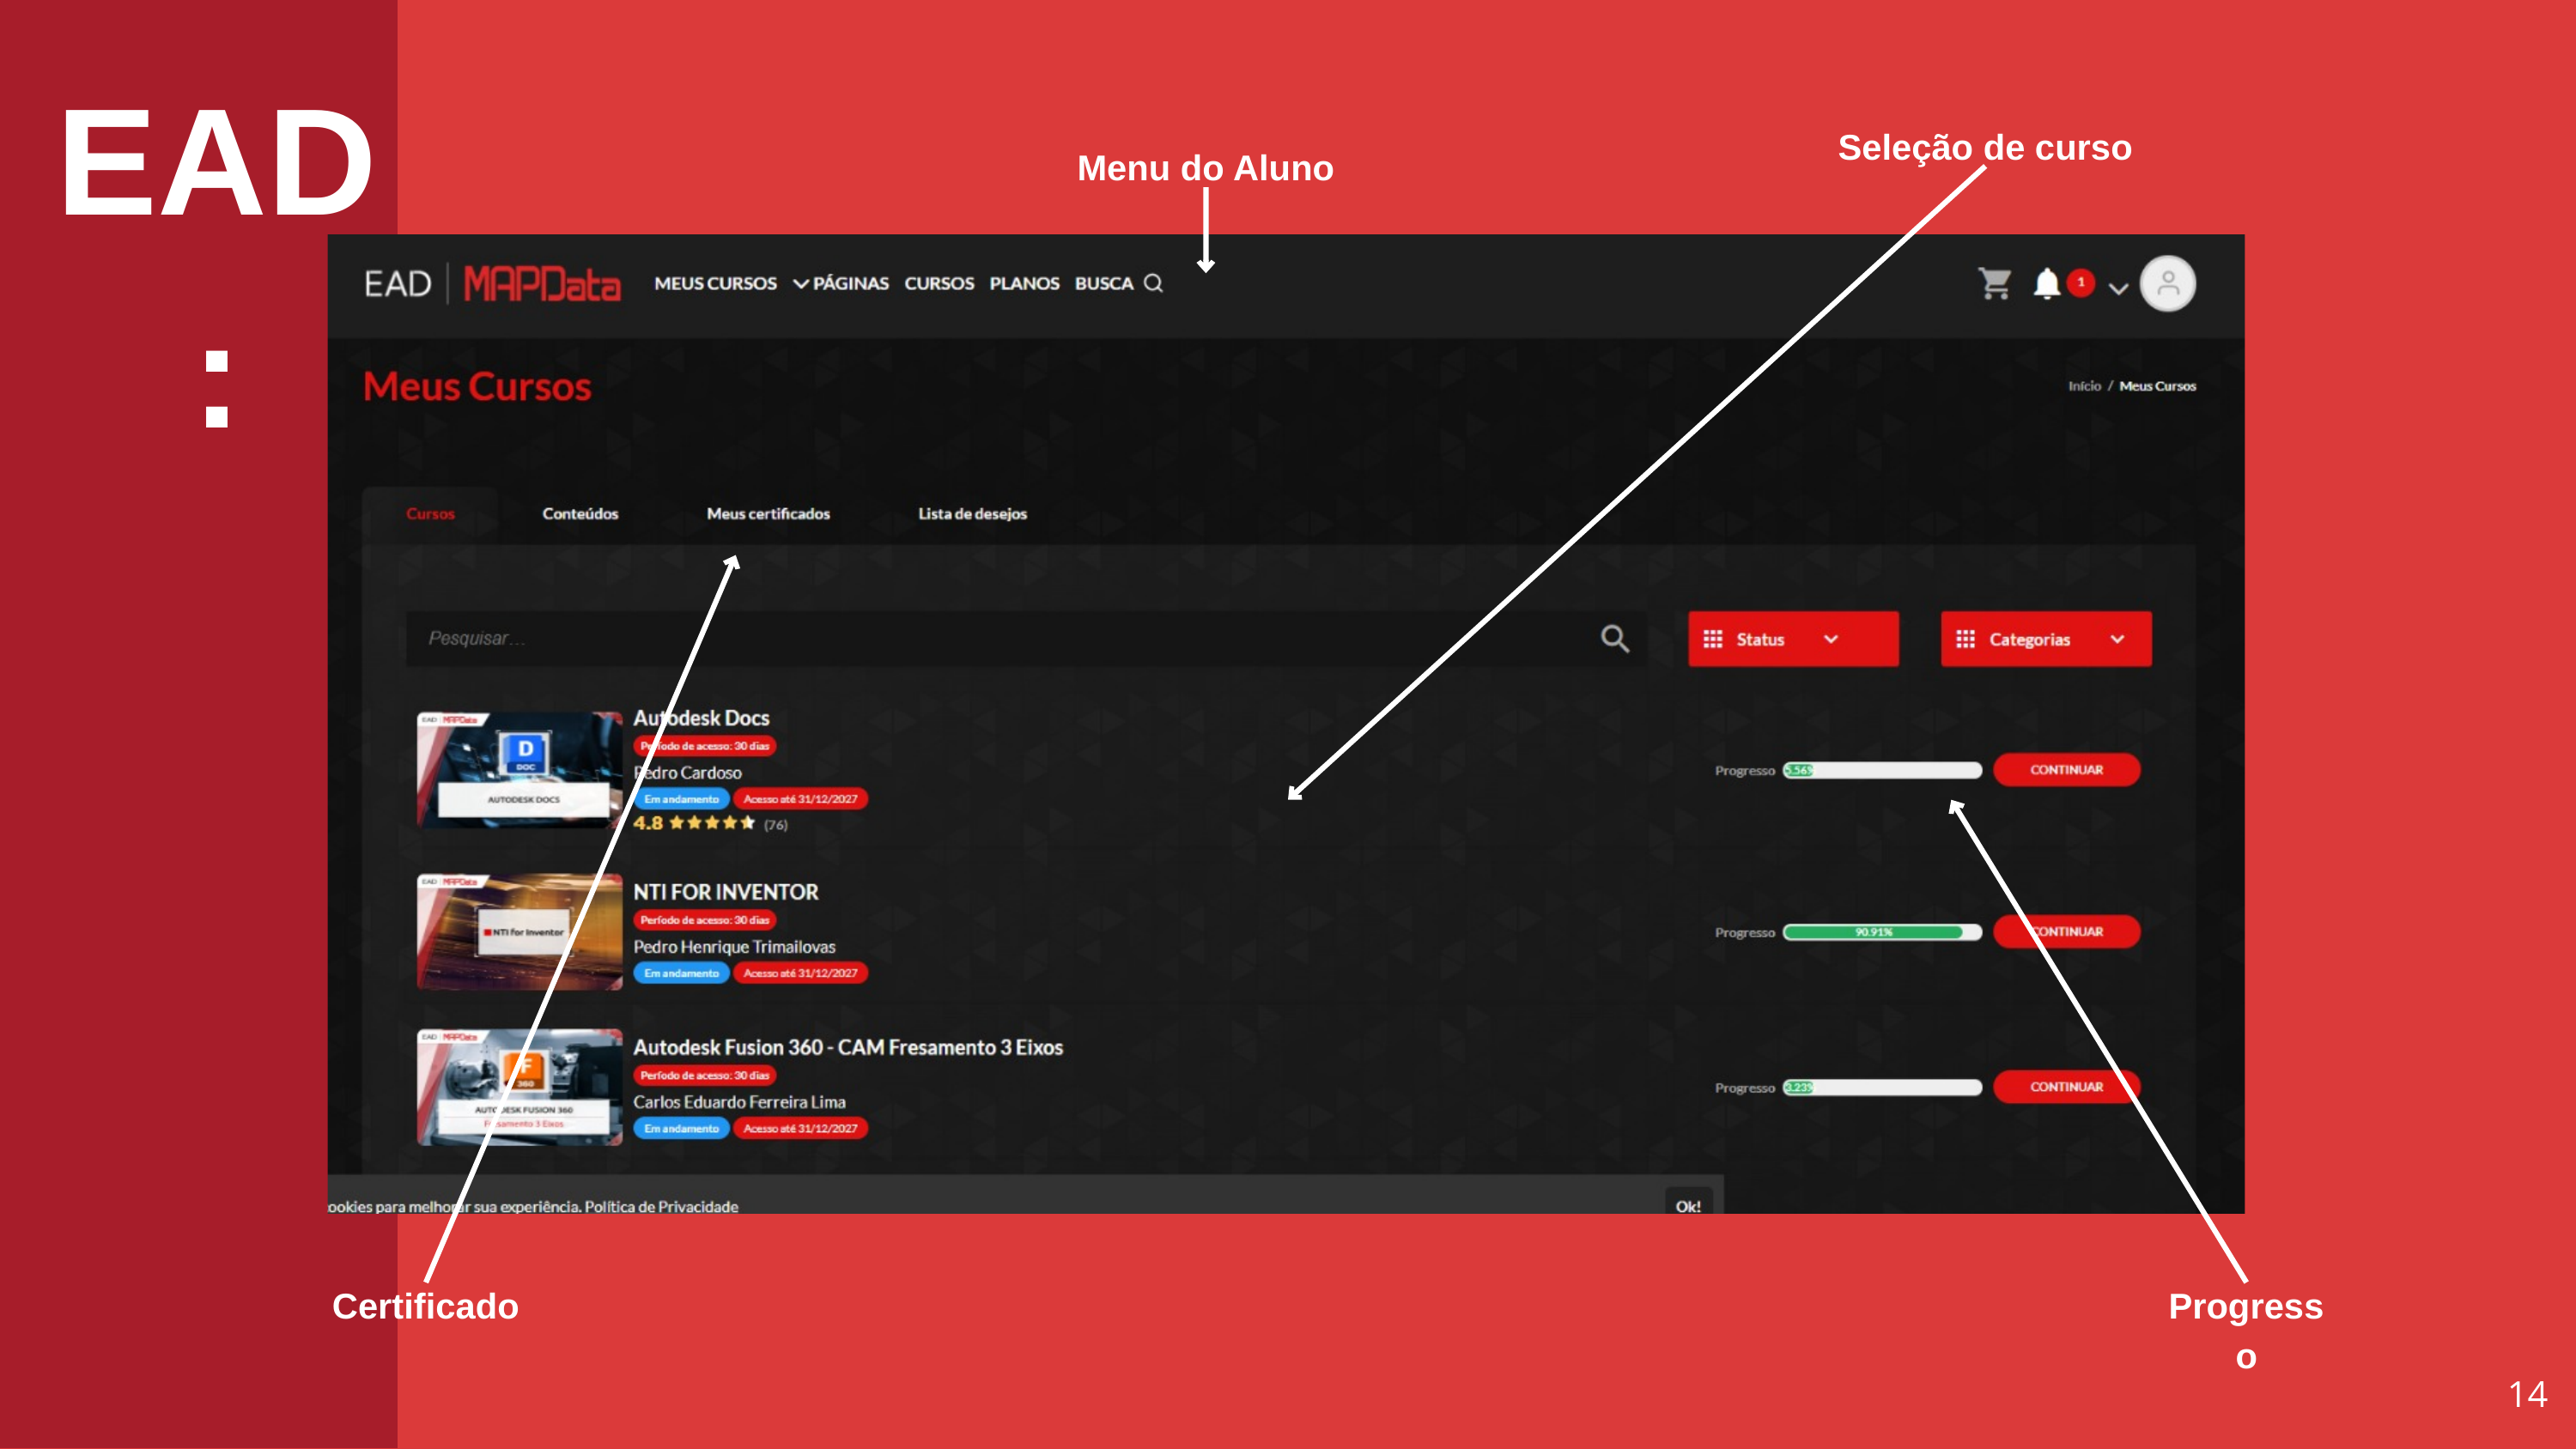

EAD:
Seleção de curso
Menu do Aluno

Certificado
Progresso
14